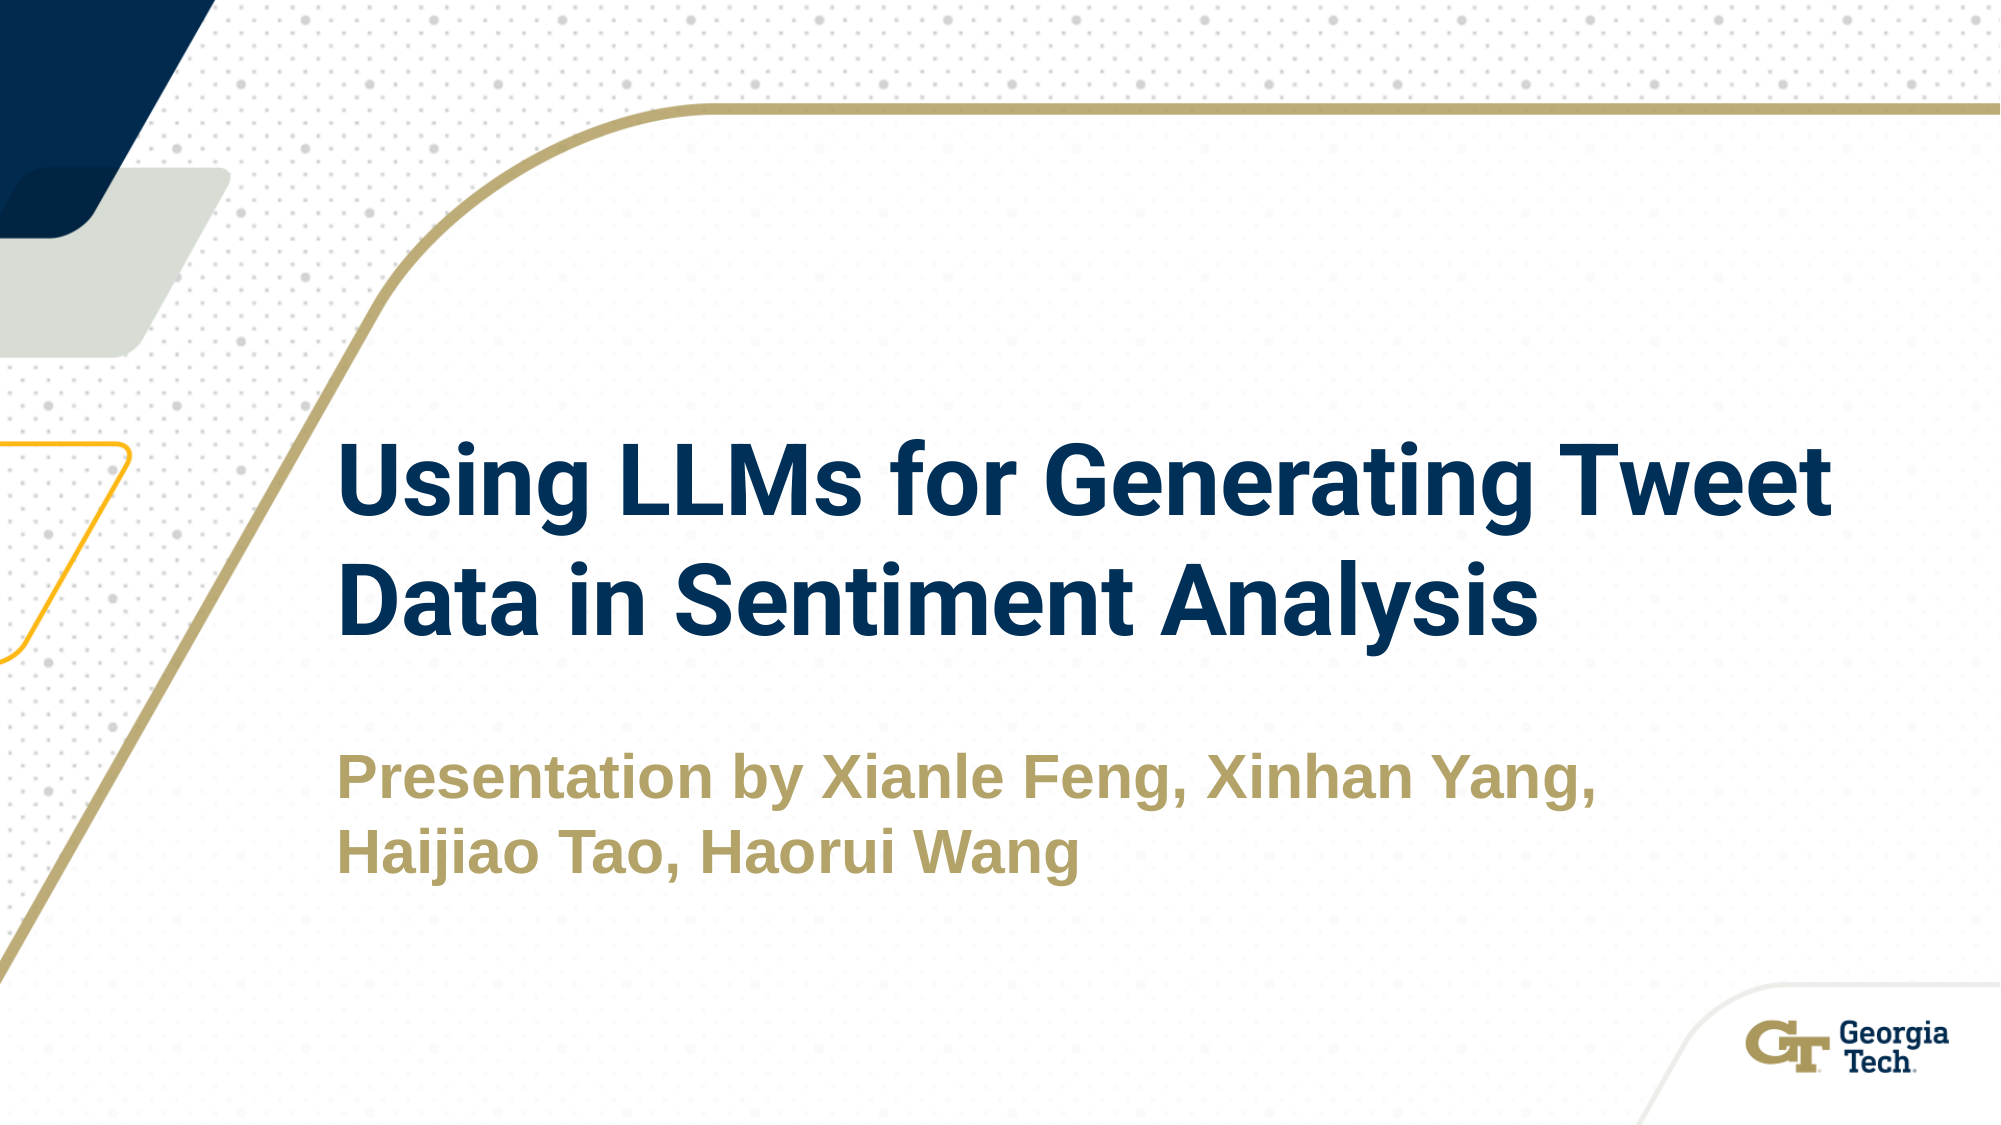

# Using LLMs for Generating Tweet Data in Sentiment Analysis
Presentation by Xianle Feng, Xinhan Yang, Haijiao Tao, Haorui Wang